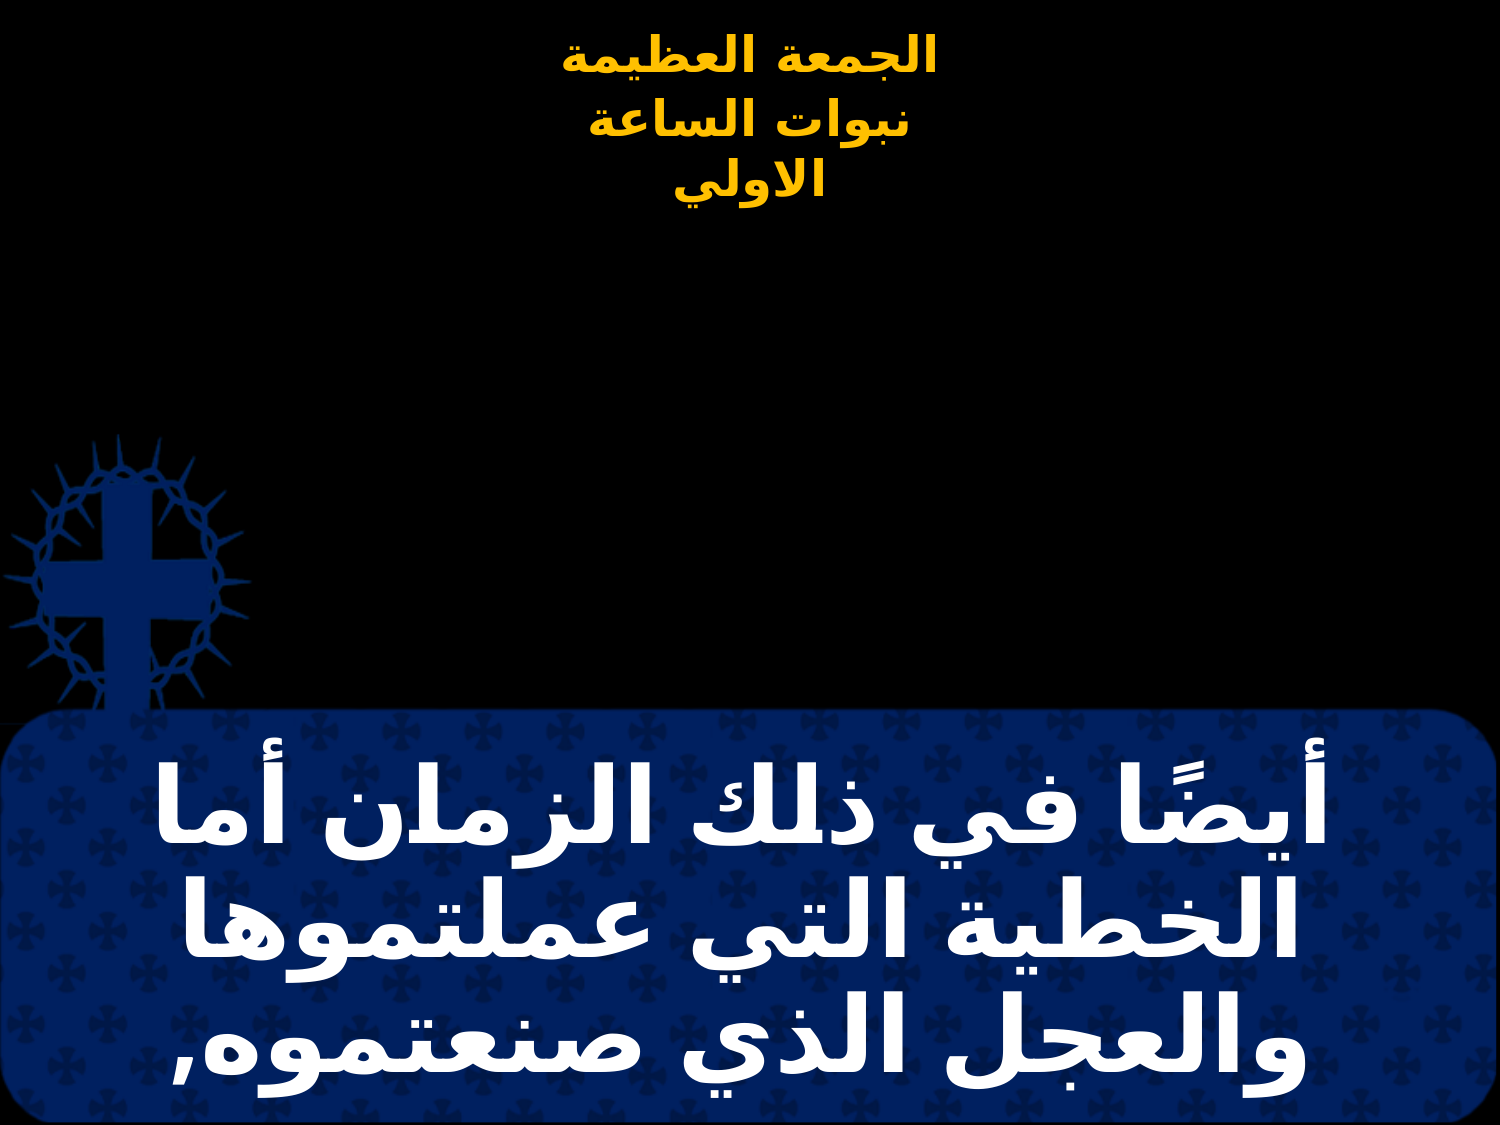

# أيضًا في ذلك الزمان أما الخطية التي عملتموها والعجل الذي صنعتموه,